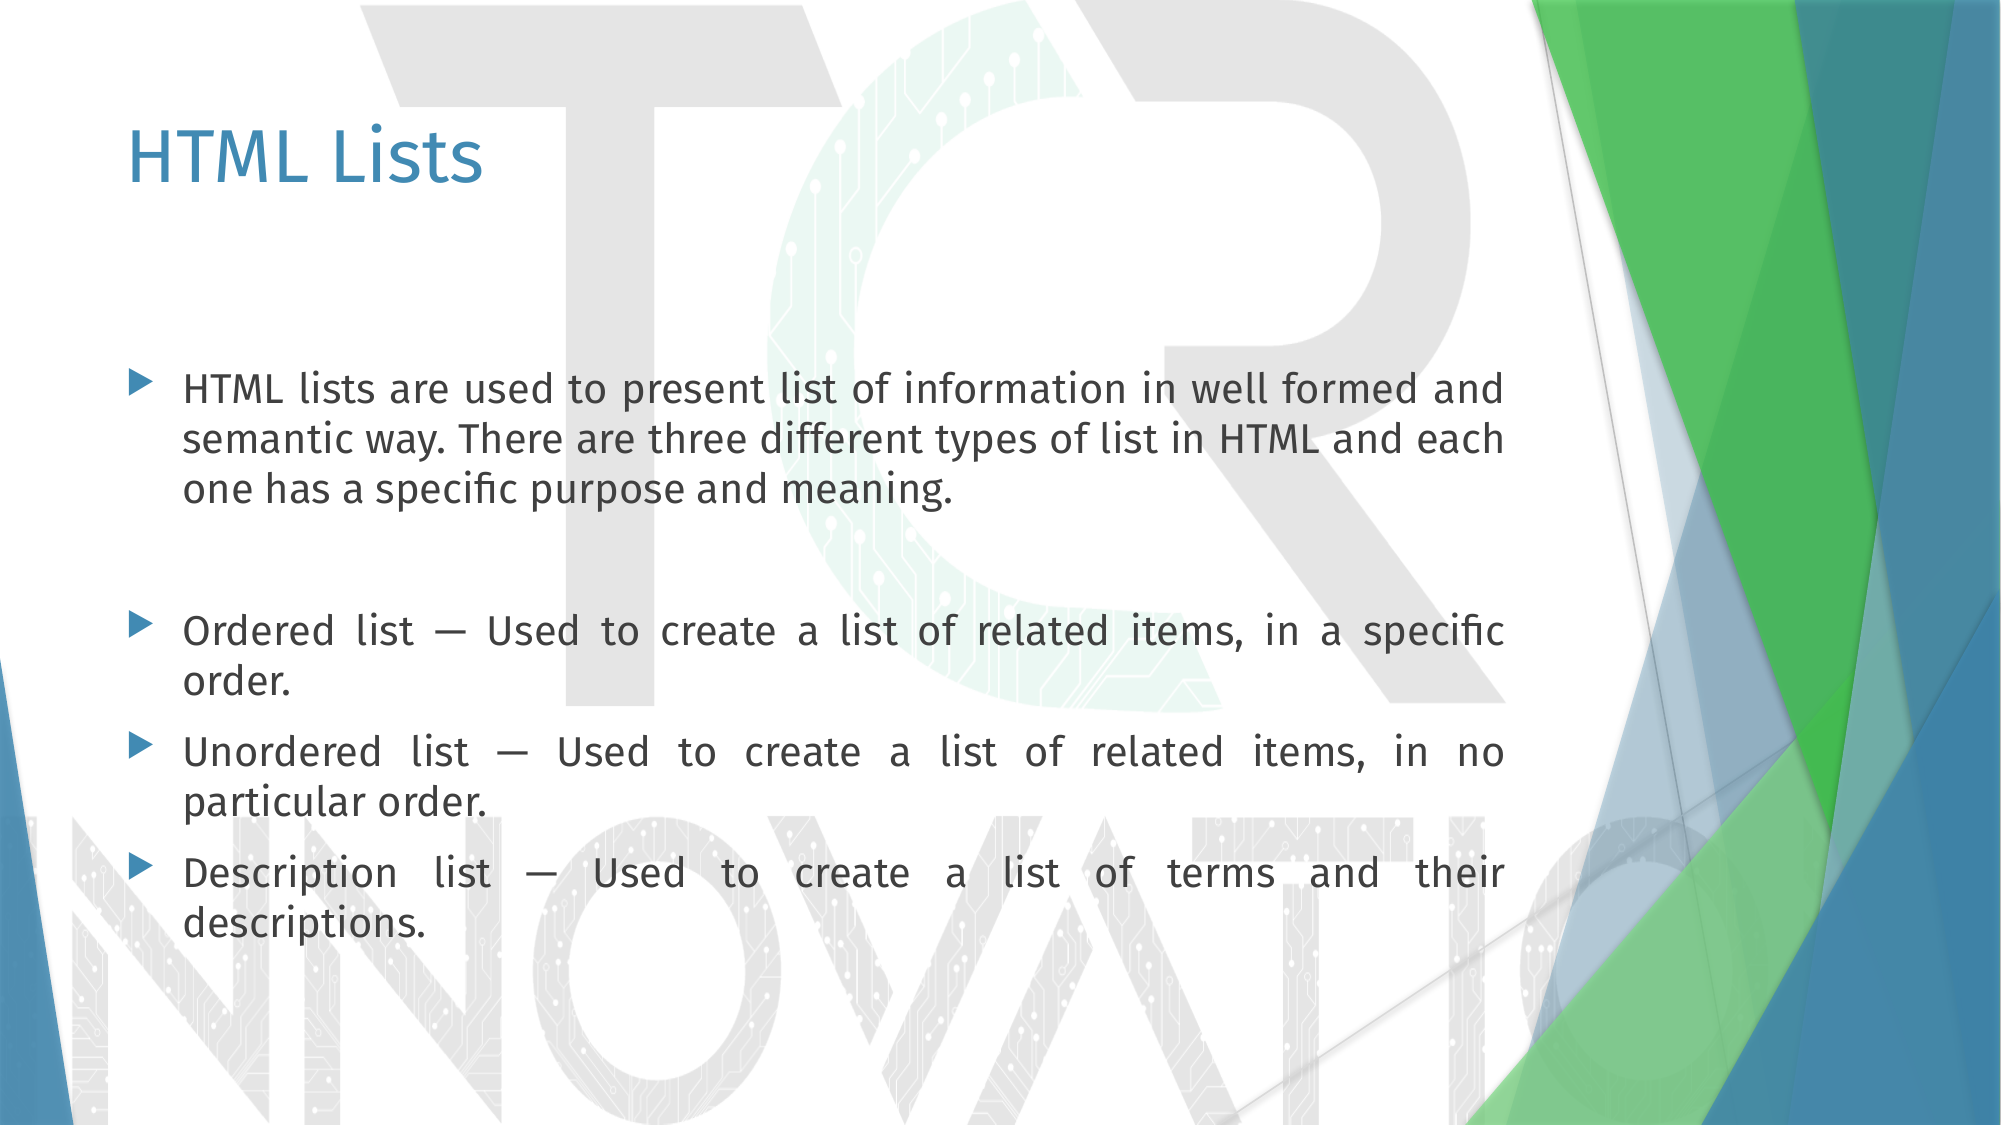

# HTML Lists
HTML lists are used to present list of information in well formed and semantic way. There are three different types of list in HTML and each one has a specific purpose and meaning.

Ordered list — Used to create a list of related items, in a specific order.
Unordered list — Used to create a list of related items, in no particular order.
Description list — Used to create a list of terms and their descriptions.